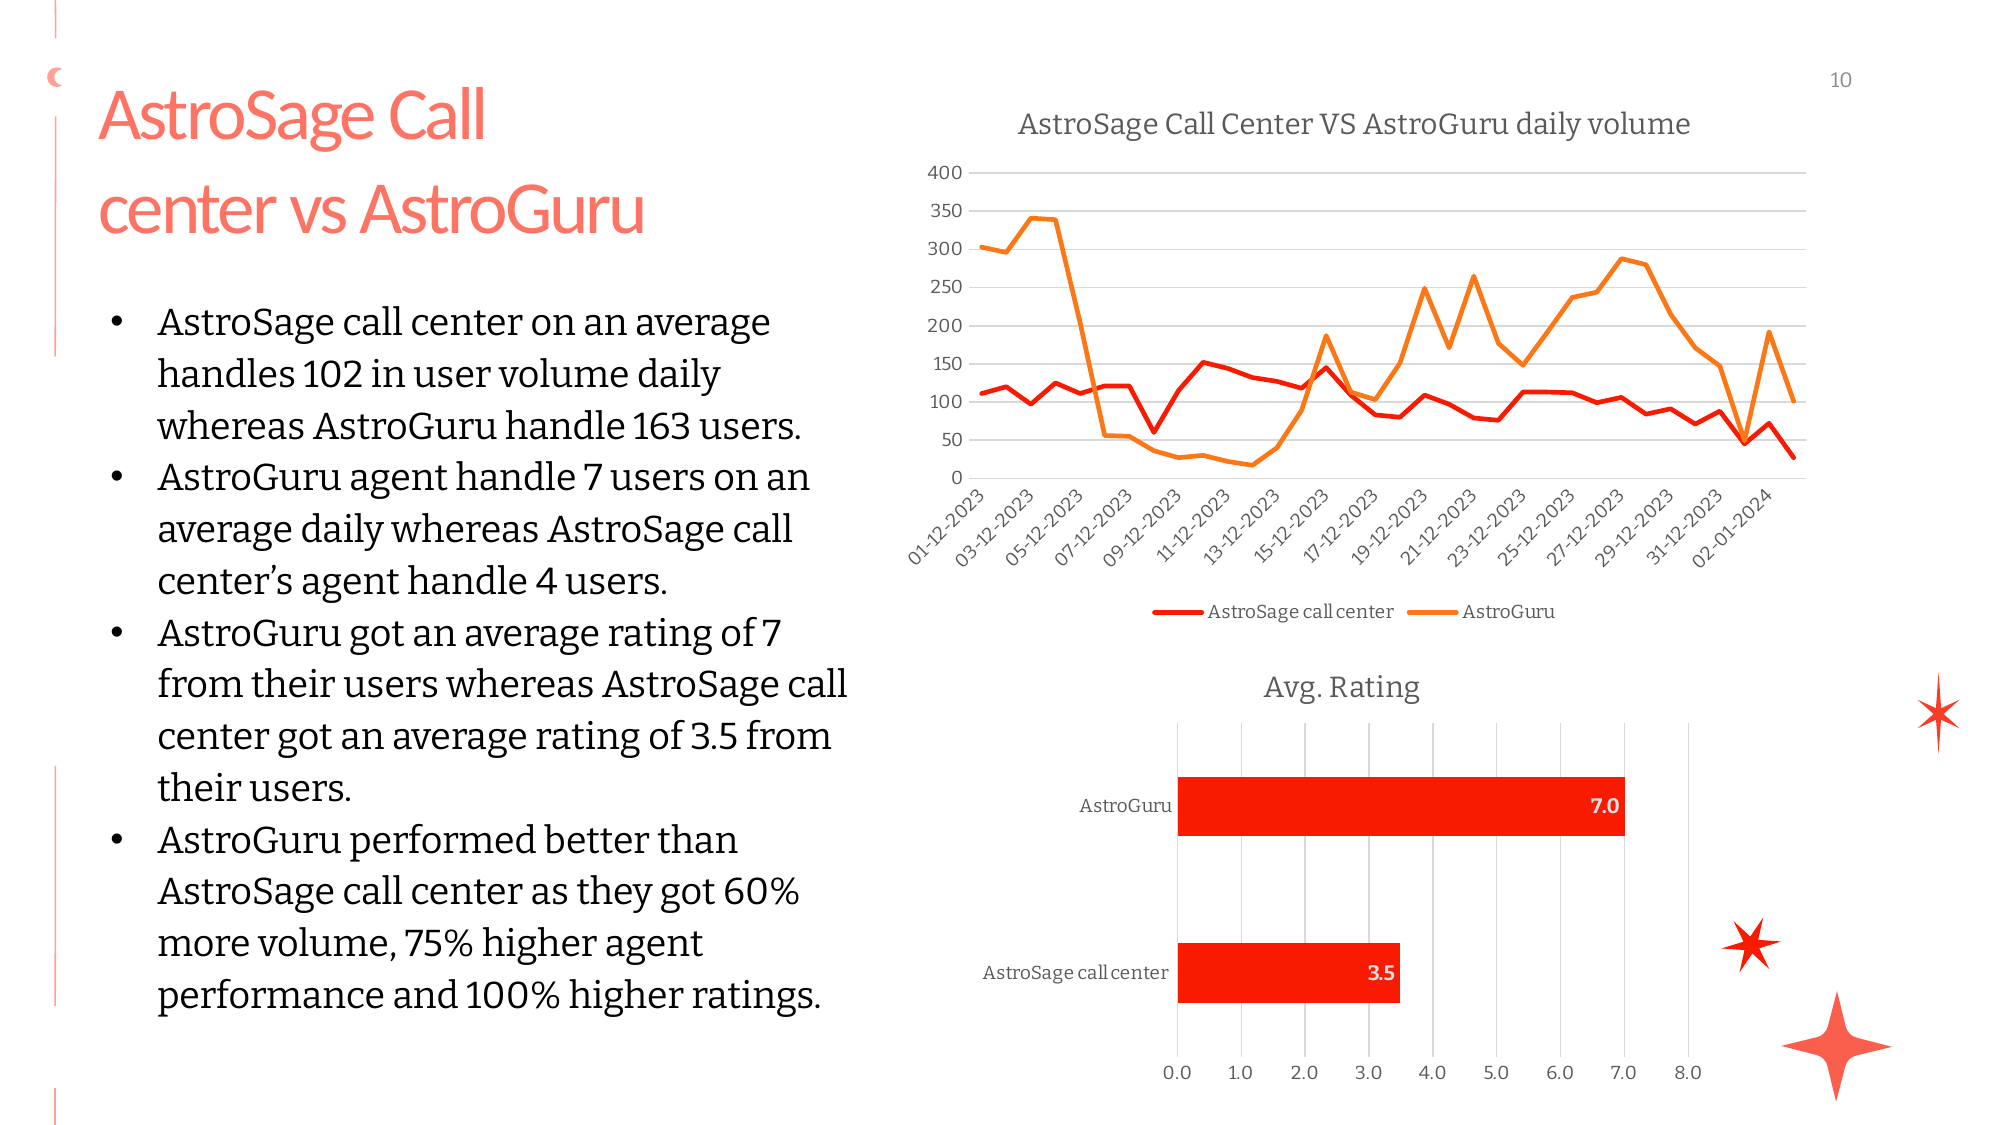

AstroSage Call center vs AstroGuru
10

### Chart: AstroSage Call Center VS AstroGuru daily volume

| Category | AstroSage call center  | AstroGuru |
|---|---|---|
| 01-12-2023 | 111.0 | 303.0 |
| 02-12-2023 | 120.0 | 296.0 |
| 03-12-2023 | 97.0 | 341.0 |
| 04-12-2023 | 125.0 | 339.0 |
| 05-12-2023 | 111.0 | 204.0 |
| 06-12-2023 | 121.0 | 56.0 |
| 07-12-2023 | 121.0 | 55.0 |
| 08-12-2023 | 60.0 | 36.0 |
| 09-12-2023 | 115.0 | 27.0 |
| 10-12-2023 | 152.0 | 30.0 |
| 11-12-2023 | 144.0 | 22.0 |
| 12-12-2023 | 132.0 | 17.0 |
| 13-12-2023 | 127.0 | 40.0 |
| 14-12-2023 | 118.0 | 89.0 |
| 15-12-2023 | 145.0 | 187.0 |
| 16-12-2023 | 109.0 | 113.0 |
| 17-12-2023 | 83.0 | 103.0 |
| 18-12-2023 | 80.0 | 151.0 |
| 19-12-2023 | 109.0 | 249.0 |
| 20-12-2023 | 97.0 | 171.0 |
| 21-12-2023 | 79.0 | 265.0 |
| 22-12-2023 | 76.0 | 177.0 |
| 23-12-2023 | 113.0 | 148.0 |
| 24-12-2023 | 113.0 | 192.0 |
| 25-12-2023 | 112.0 | 237.0 |
| 26-12-2023 | 99.0 | 244.0 |
| 27-12-2023 | 106.0 | 288.0 |
| 28-12-2023 | 84.0 | 280.0 |
| 29-12-2023 | 91.0 | 215.0 |
| 30-12-2023 | 71.0 | 171.0 |
| 31-12-2023 | 88.0 | 147.0 |
| 01-01-2024 | 45.0 | 49.0 |
| 02-01-2024 | 72.0 | 192.0 |
| 03-01-2024 | 27.0 | 101.0 |
AstroSage call center on an average handles 102 in user volume daily whereas AstroGuru handle 163 users.
AstroGuru agent handle 7 users on an average daily whereas AstroSage call center’s agent handle 4 users.
AstroGuru got an average rating of 7 from their users whereas AstroSage call center got an average rating of 3.5 from their users.
AstroGuru performed better than AstroSage call center as they got 60% more volume, 75% higher agent performance and 100% higher ratings.

### Chart:

| Category | Avg. Rating |
|---|---|
| AstroSage call center  | 3.4905878945844195 |
| AstroGuru | 7.009575429087624 |